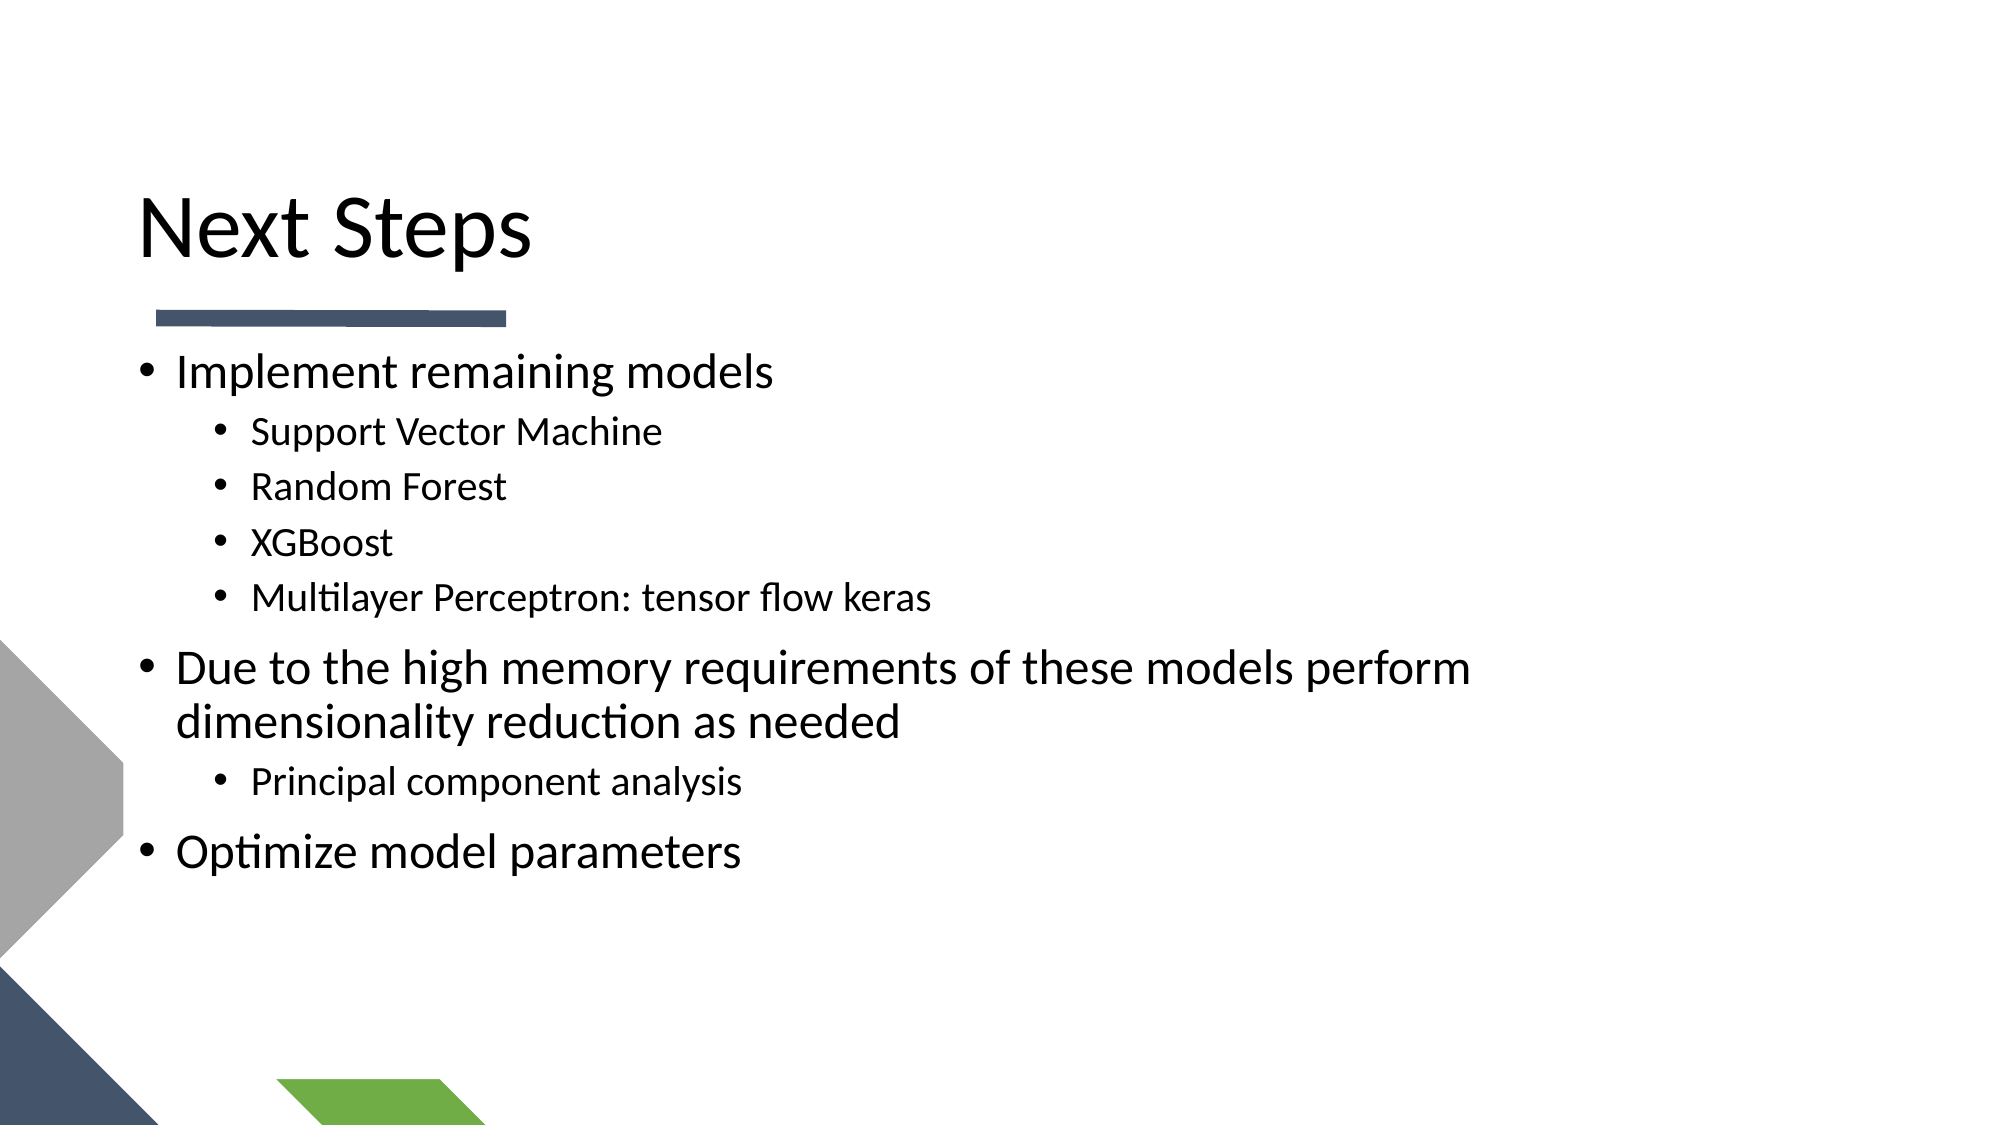

# Next Steps
Implement remaining models
Support Vector Machine
Random Forest
XGBoost
Multilayer Perceptron: tensor flow keras
Due to the high memory requirements of these models perform dimensionality reduction as needed
Principal component analysis
Optimize model parameters

20